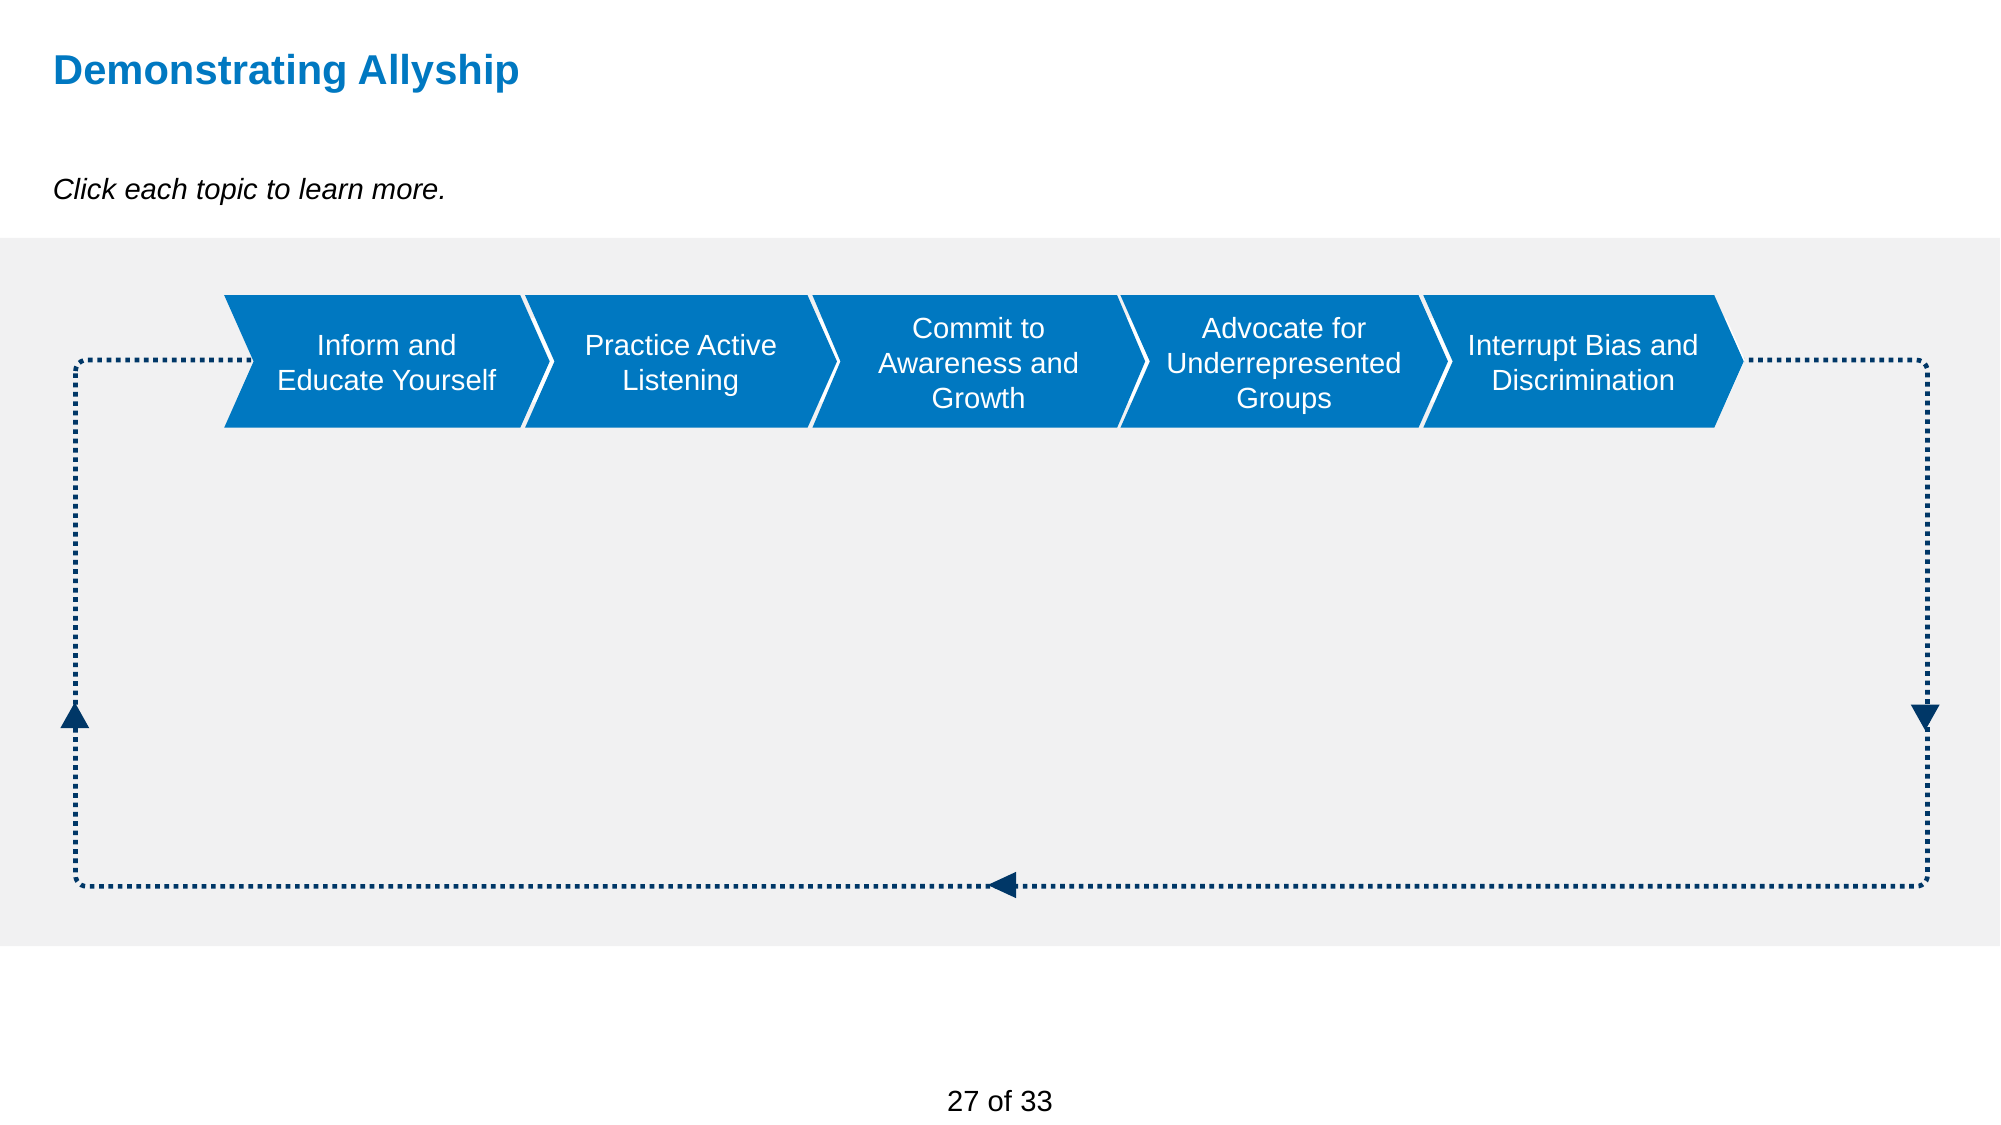

# Demonstrating Allyship
Click each topic to learn more.

Inform and Educate Yourself
Practice Active Listening
Commit to Awareness and Growth
Advocate for Underrepresented Groups
Interrupt Bias and Discrimination

27 of 33